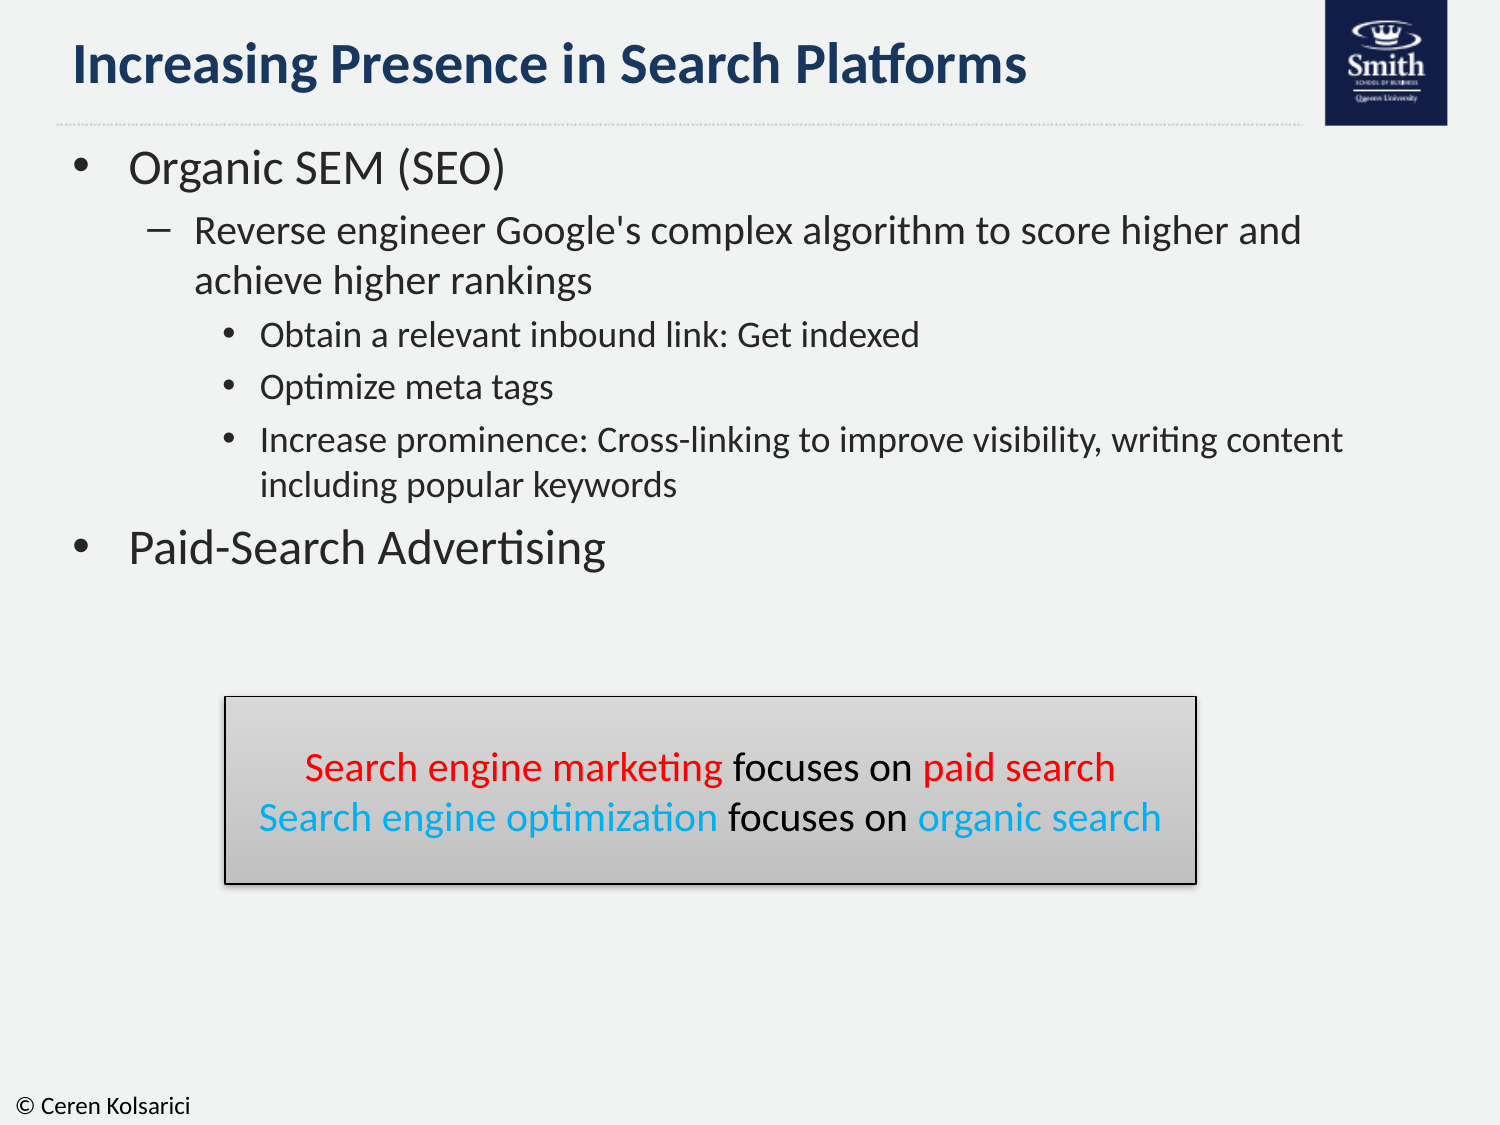

# Increasing Presence in Search Platforms
Organic SEM (SEO)
Reverse engineer Google's complex algorithm to score higher and achieve higher rankings
Obtain a relevant inbound link: Get indexed
Optimize meta tags
Increase prominence: Cross-linking to improve visibility, writing content including popular keywords
Paid-Search Advertising

Search engine marketing focuses on paid search
Search engine optimization focuses on organic search
© Ceren Kolsarici